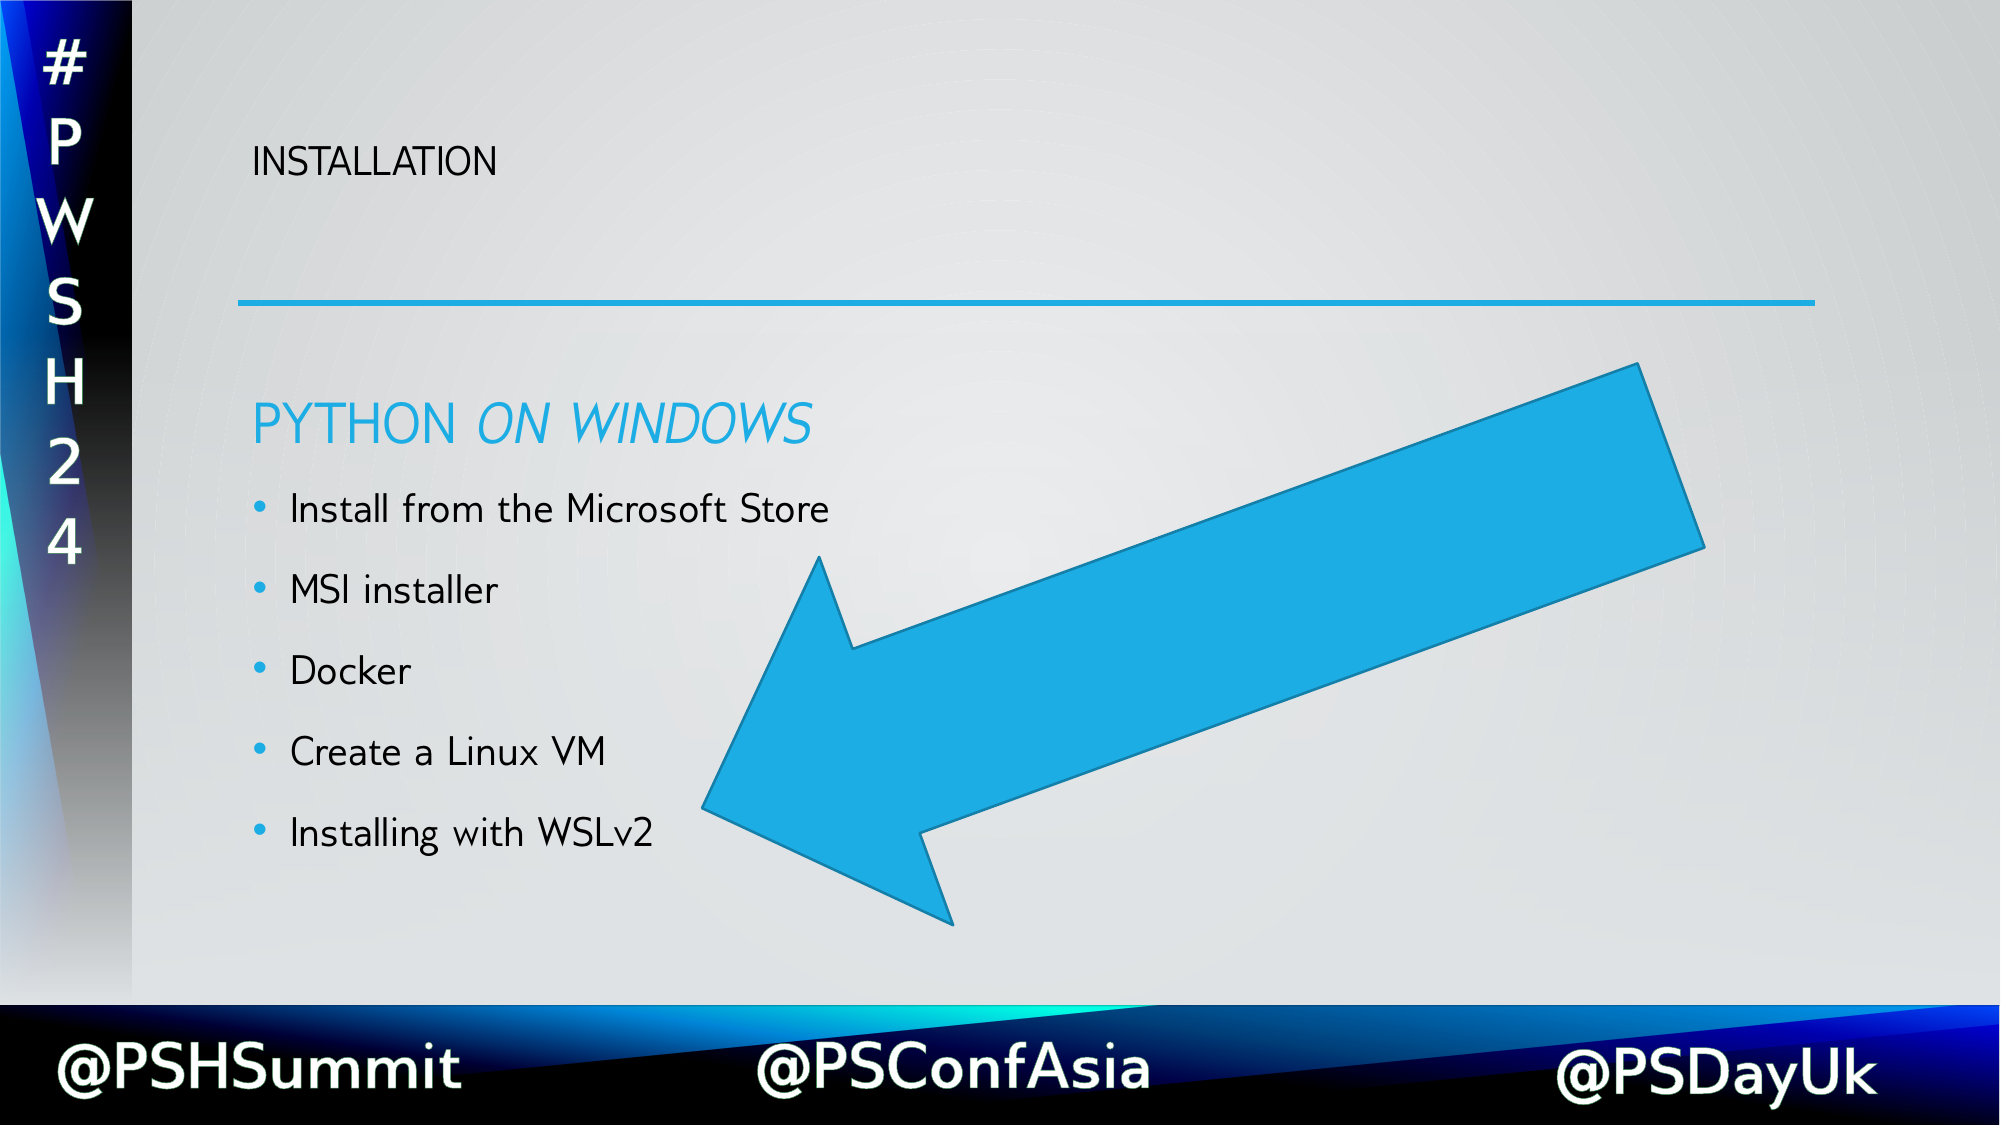

# INSTALLATIon
Python on Windows

Install from the Microsoft Store
MSI installer
Docker
Create a Linux VM
Installing with WSLv2